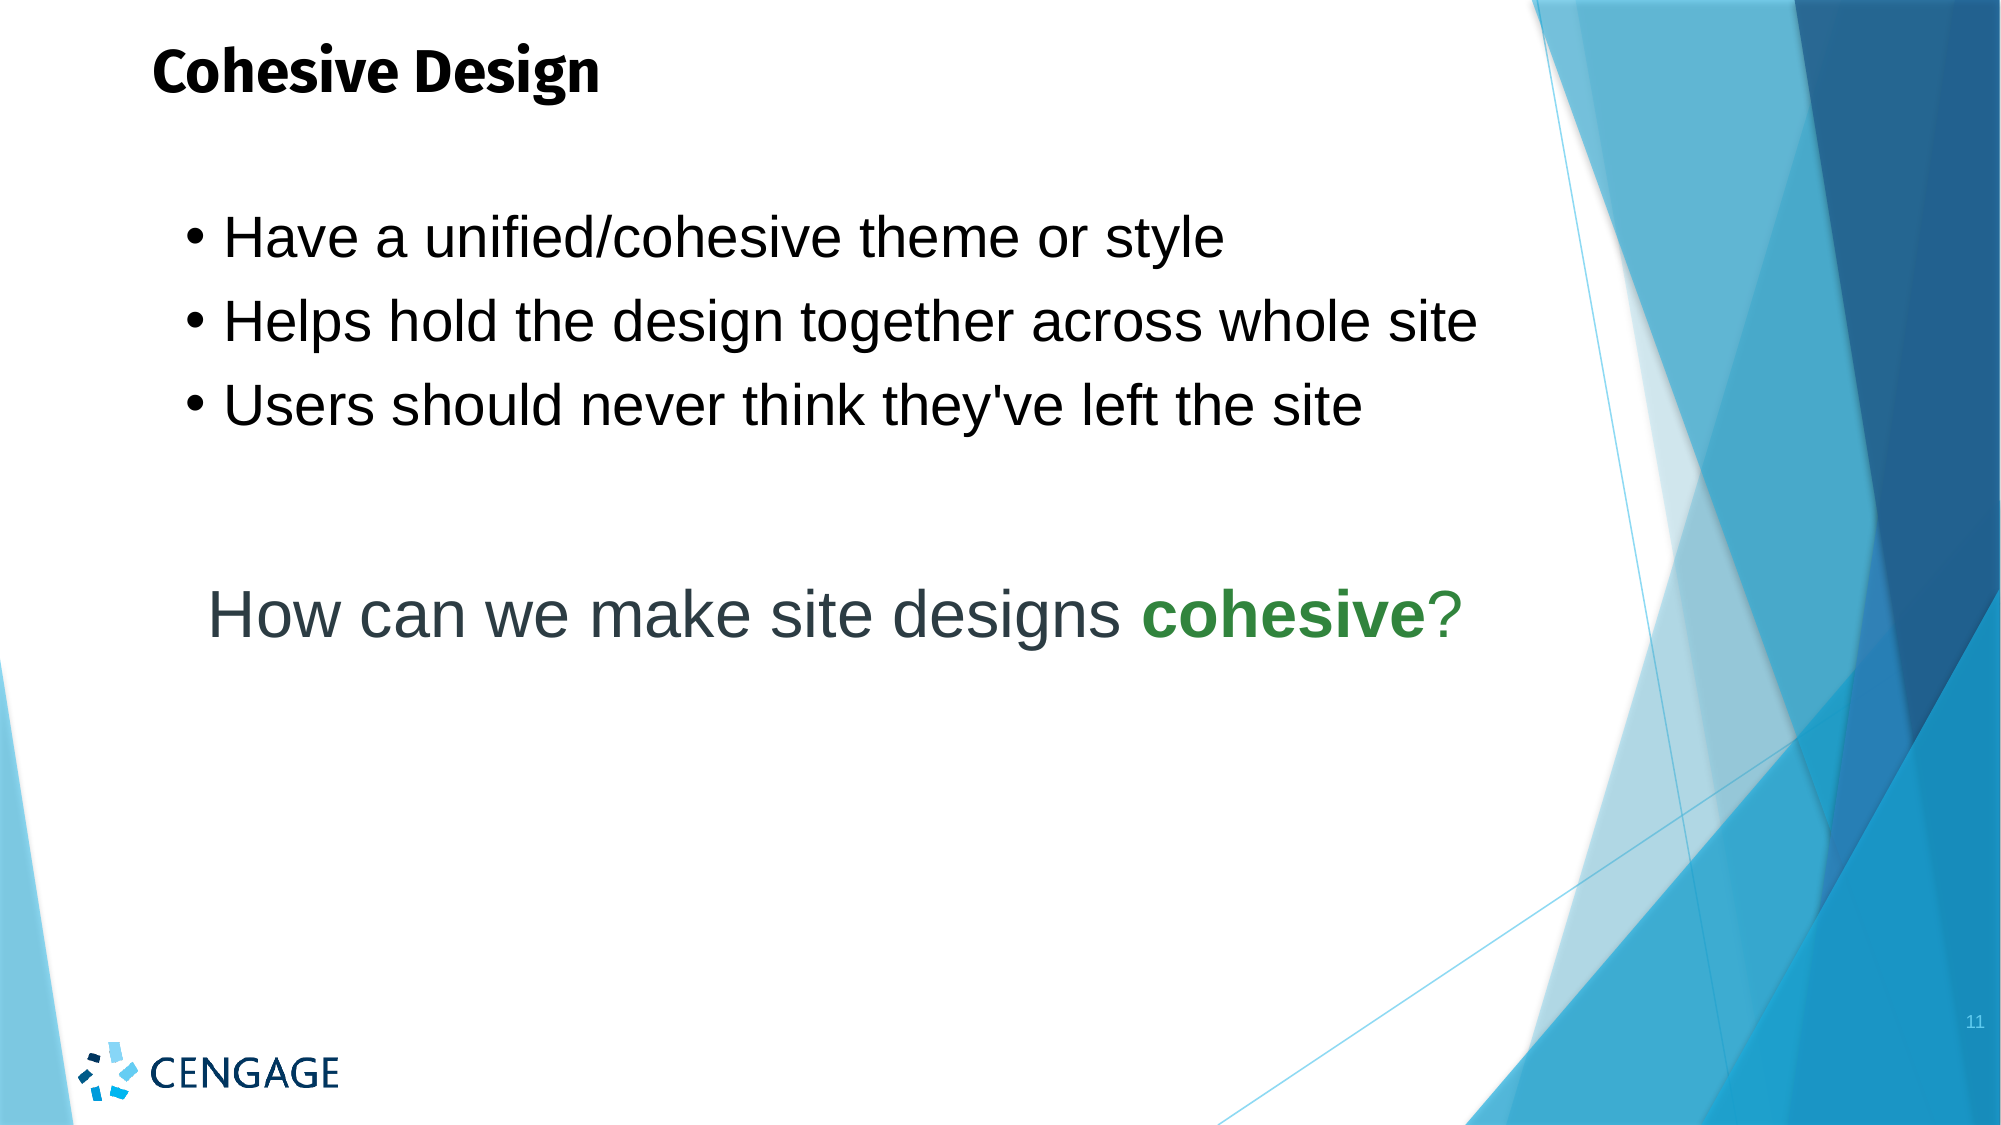

# Cohesive Design
Have a unified/cohesive theme or style
Helps hold the design together across whole site
Users should never think they've left the site
How can we make site designs cohesive?
11